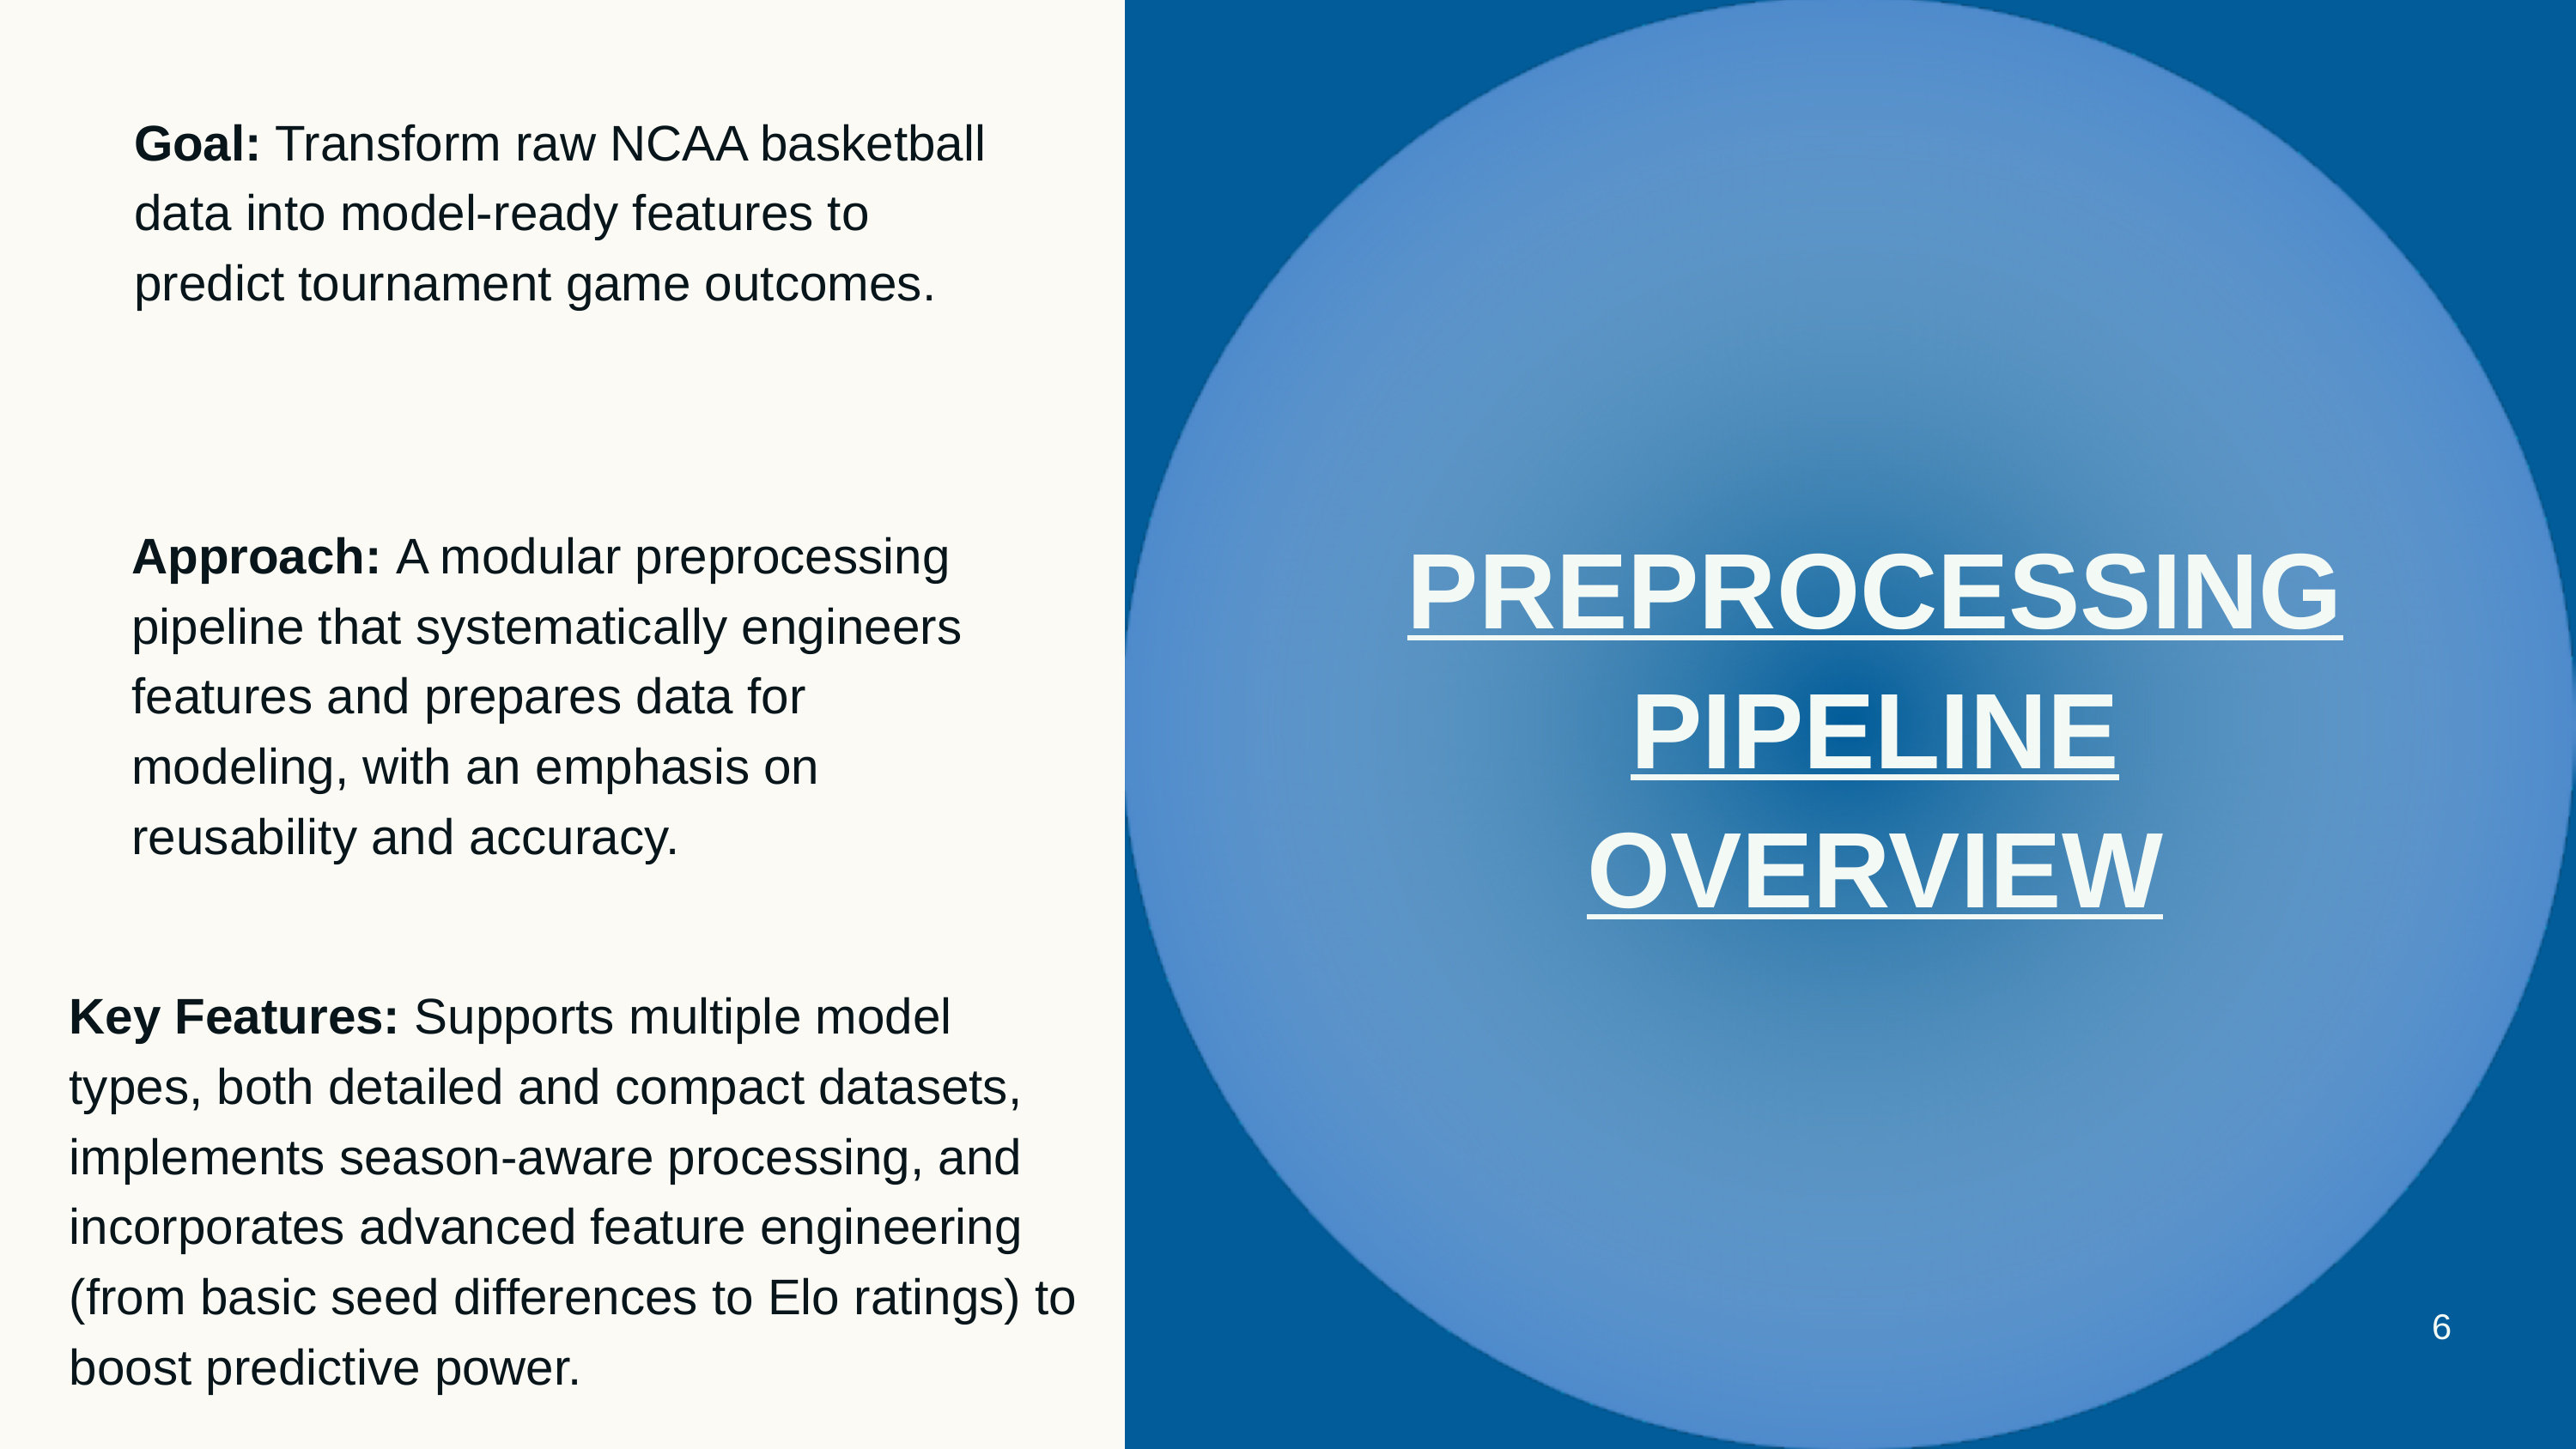

Goal: Transform raw NCAA basketball data into model-ready features to predict tournament game outcomes.

PREPROCESSING PIPELINE OVERVIEW
Approach: A modular preprocessing pipeline that systematically engineers features and prepares data for modeling, with an emphasis on reusability and accuracy.

Key Features: Supports multiple model types, both detailed and compact datasets, implements season-aware processing, and incorporates advanced feature engineering (from basic seed differences to Elo ratings) to boost predictive power.
6